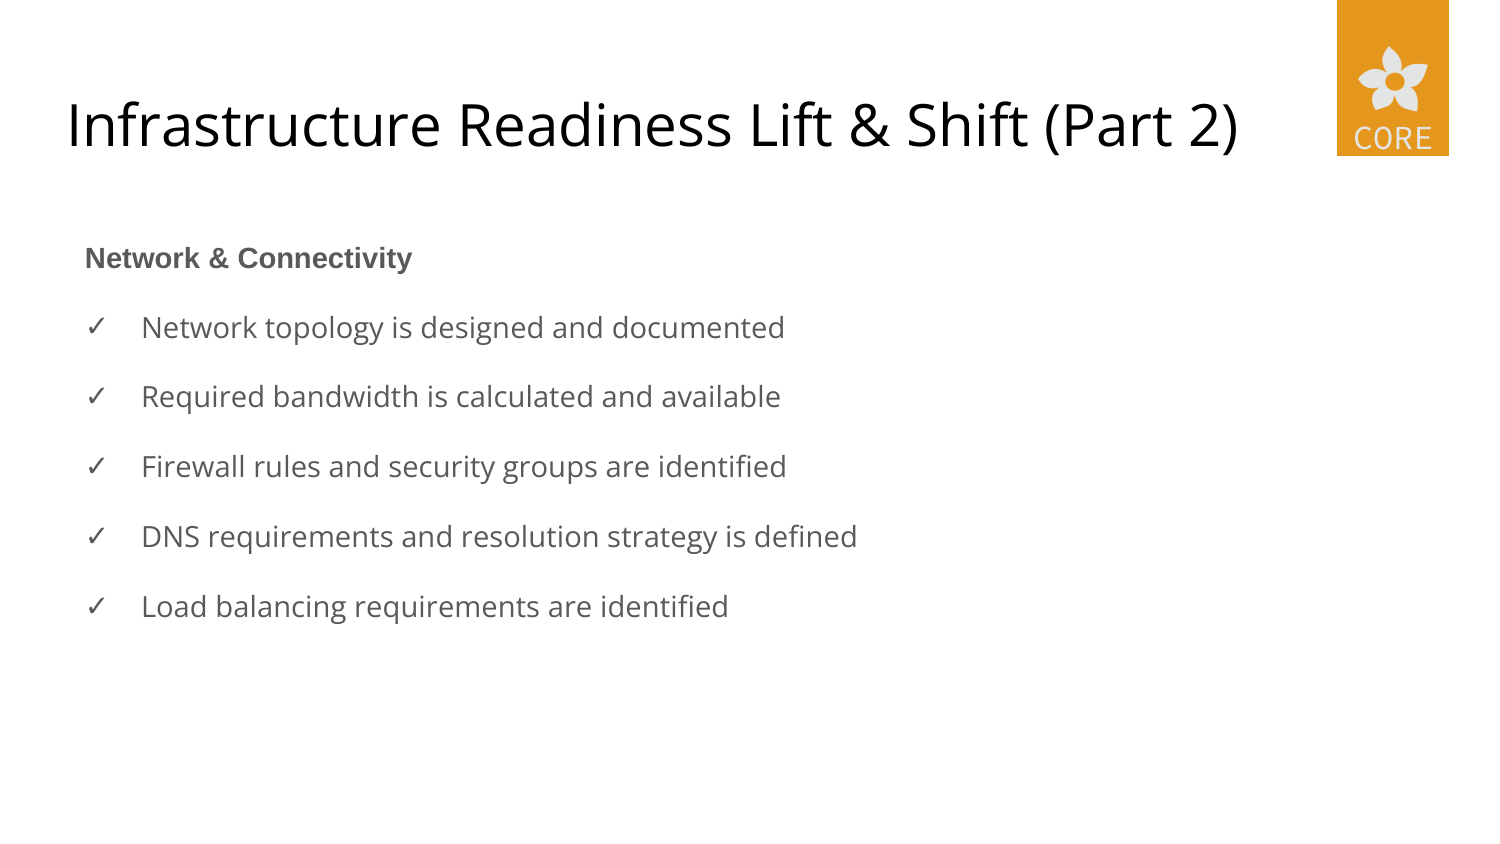

# Infrastructure Readiness Lift & Shift (Part 2)
Network & Connectivity
Network topology is designed and documented
Required bandwidth is calculated and available
Firewall rules and security groups are identified
DNS requirements and resolution strategy is defined
Load balancing requirements are identified